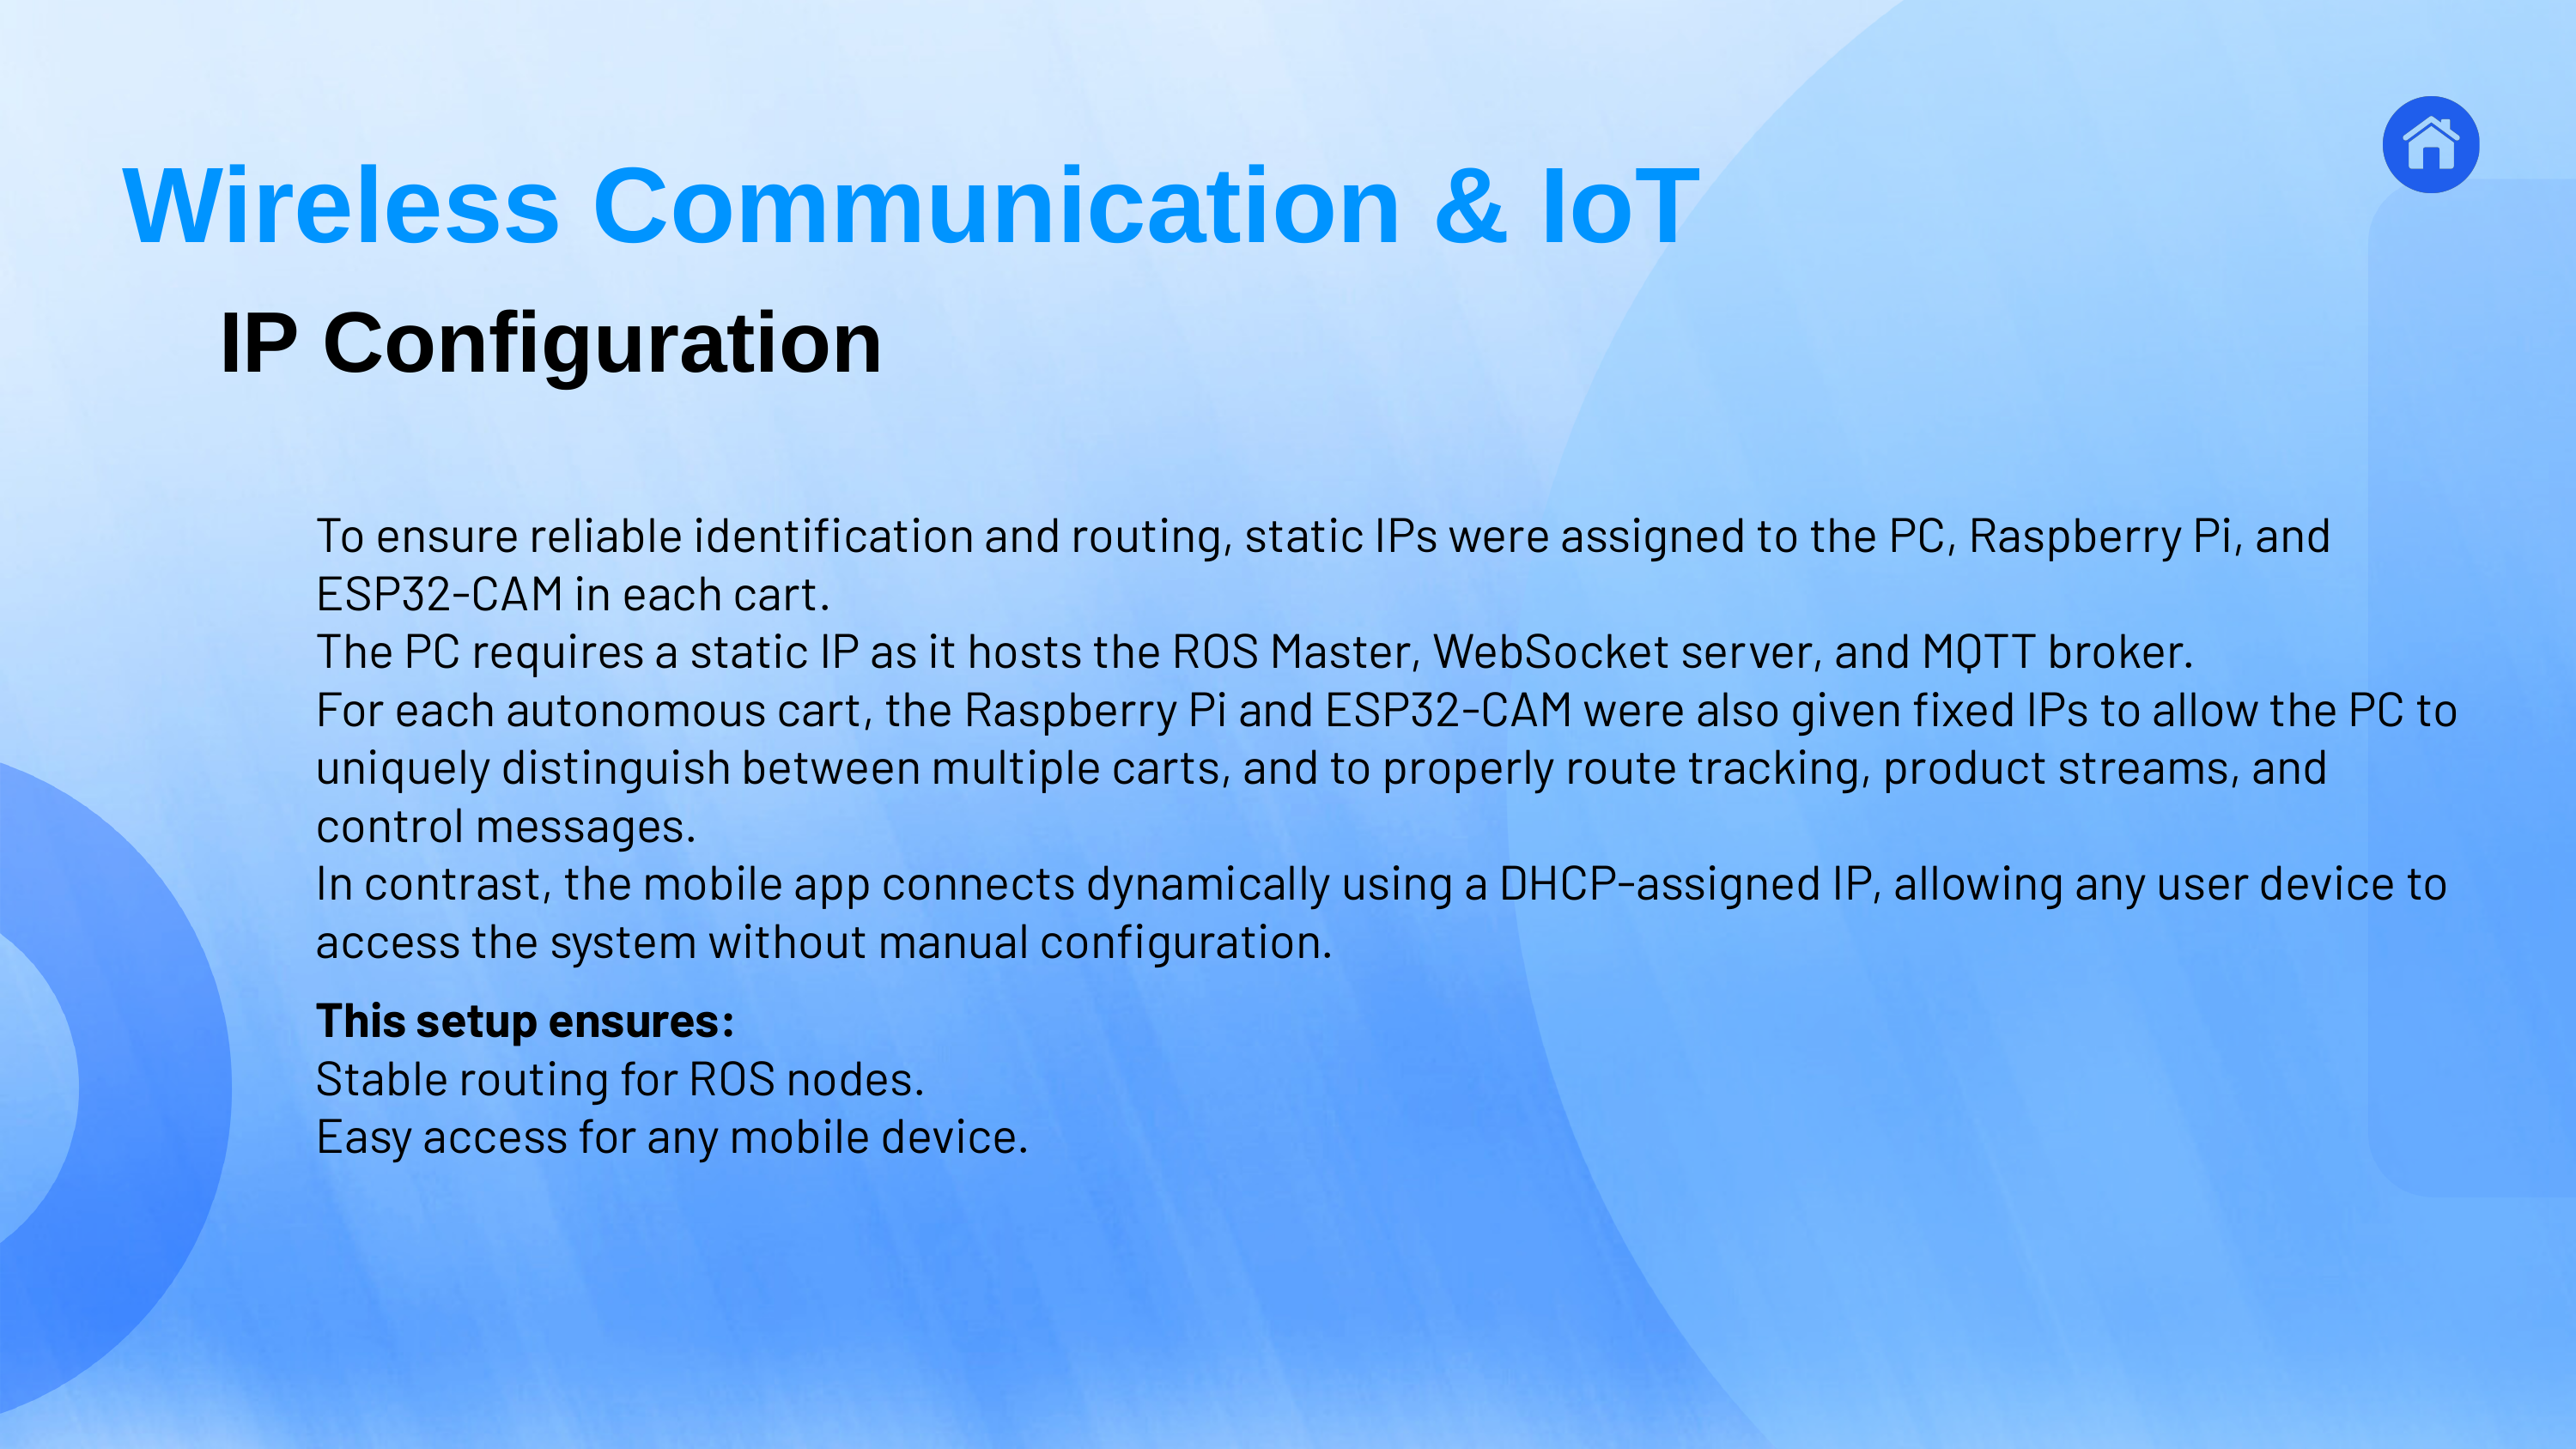

Wireless Communication & IoT
7
Wireless
Comm
IP Configuration
To ensure reliable identification and routing, static IPs were assigned to the PC, Raspberry Pi, and ESP32-CAM in each cart.
The PC requires a static IP as it hosts the ROS Master, WebSocket server, and MQTT broker.
For each autonomous cart, the Raspberry Pi and ESP32-CAM were also given fixed IPs to allow the PC to uniquely distinguish between multiple carts, and to properly route tracking, product streams, and control messages.
In contrast, the mobile app connects dynamically using a DHCP-assigned IP, allowing any user device to access the system without manual configuration.
This setup ensures:
Stable routing for ROS nodes.
Easy access for any mobile device.
3
Ros &
Kinematics
4
Mapping &
Navigation
5
Person
Tracking
6
Product
Recognition
1
Introduction
2
Application
CONTENT